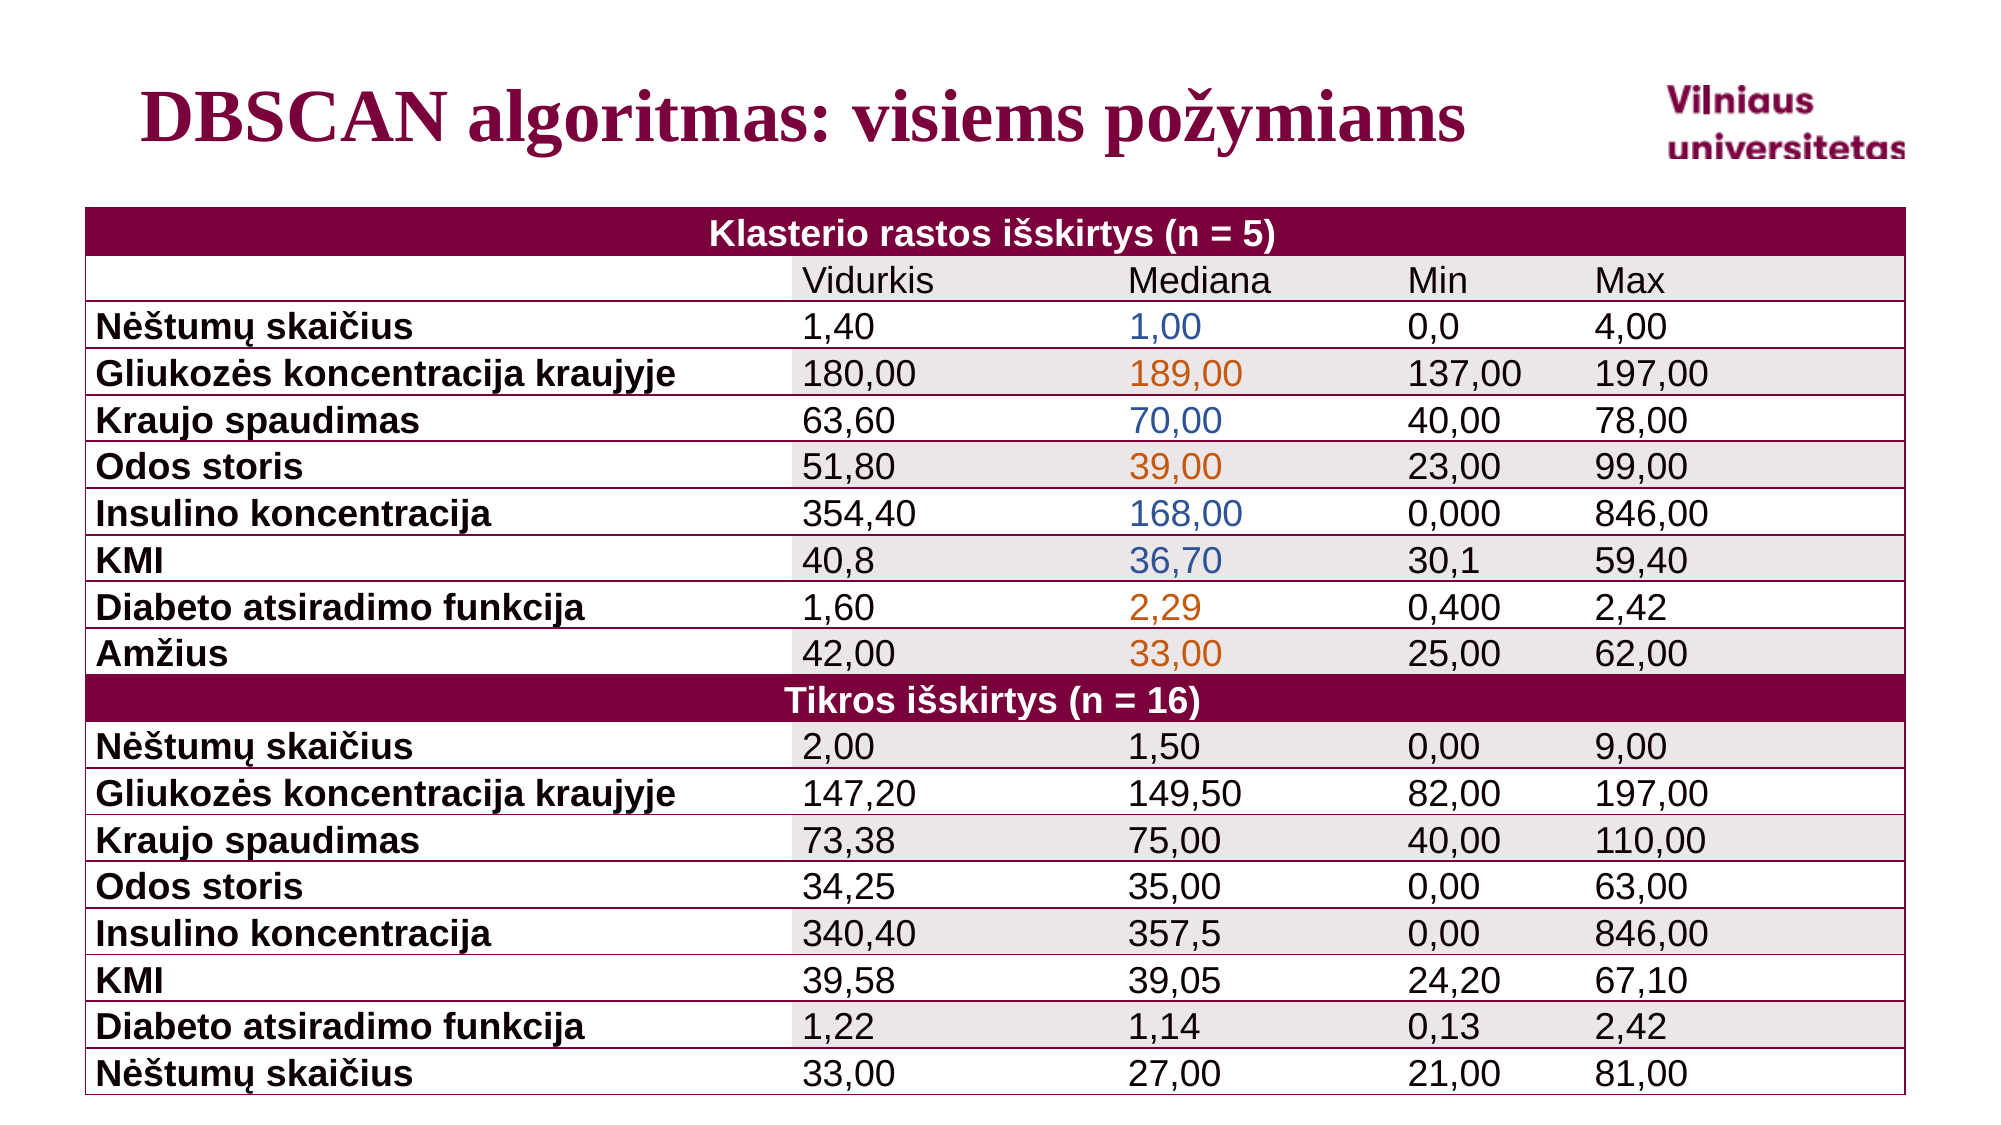

# DBSCAN algoritmas: visiems požymiams

| Klasterio rastos išskirtys (n = 5) |  |  |  |  |
| --- | --- | --- | --- | --- |
|  | Vidurkis | Mediana | Min | Max |
| Nėštumų skaičius | 1,40 | 1,00 | 0,0 | 4,00 |
| Gliukozės koncentracija kraujyje | 180,00 | 189,00 | 137,00 | 197,00 |
| Kraujo spaudimas | 63,60 | 70,00 | 40,00 | 78,00 |
| Odos storis | 51,80 | 39,00 | 23,00 | 99,00 |
| Insulino koncentracija | 354,40 | 168,00 | 0,000 | 846,00 |
| KMI | 40,8 | 36,70 | 30,1 | 59,40 |
| Diabeto atsiradimo funkcija | 1,60 | 2,29 | 0,400 | 2,42 |
| Amžius | 42,00 | 33,00 | 25,00 | 62,00 |
| Tikros išskirtys (n = 16) |  |  |  |  |
| Nėštumų skaičius | 2,00 | 1,50 | 0,00 | 9,00 |
| Gliukozės koncentracija kraujyje | 147,20 | 149,50 | 82,00 | 197,00 |
| Kraujo spaudimas | 73,38 | 75,00 | 40,00 | 110,00 |
| Odos storis | 34,25 | 35,00 | 0,00 | 63,00 |
| Insulino koncentracija | 340,40 | 357,5 | 0,00 | 846,00 |
| KMI | 39,58 | 39,05 | 24,20 | 67,10 |
| Diabeto atsiradimo funkcija | 1,22 | 1,14 | 0,13 | 2,42 |
| Nėštumų skaičius | 33,00 | 27,00 | 21,00 | 81,00 |